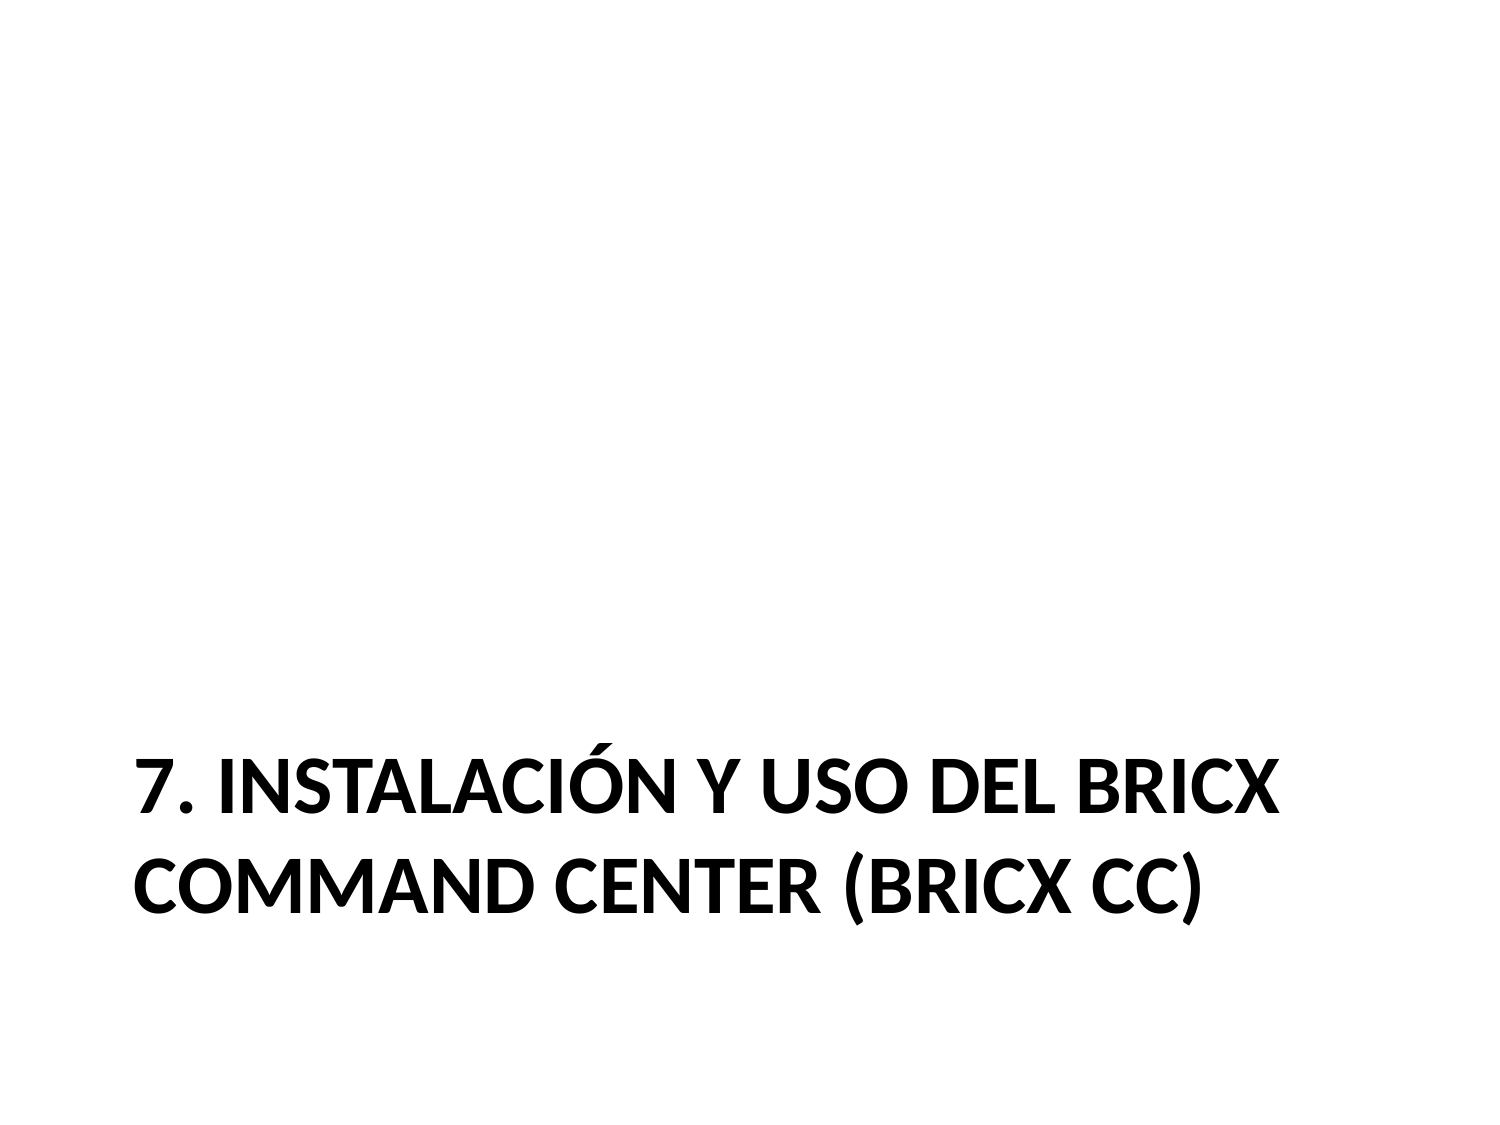

# 7. INSTALACIÓN Y USO DEL BRICX COMMAND CENTER (BRICX CC)